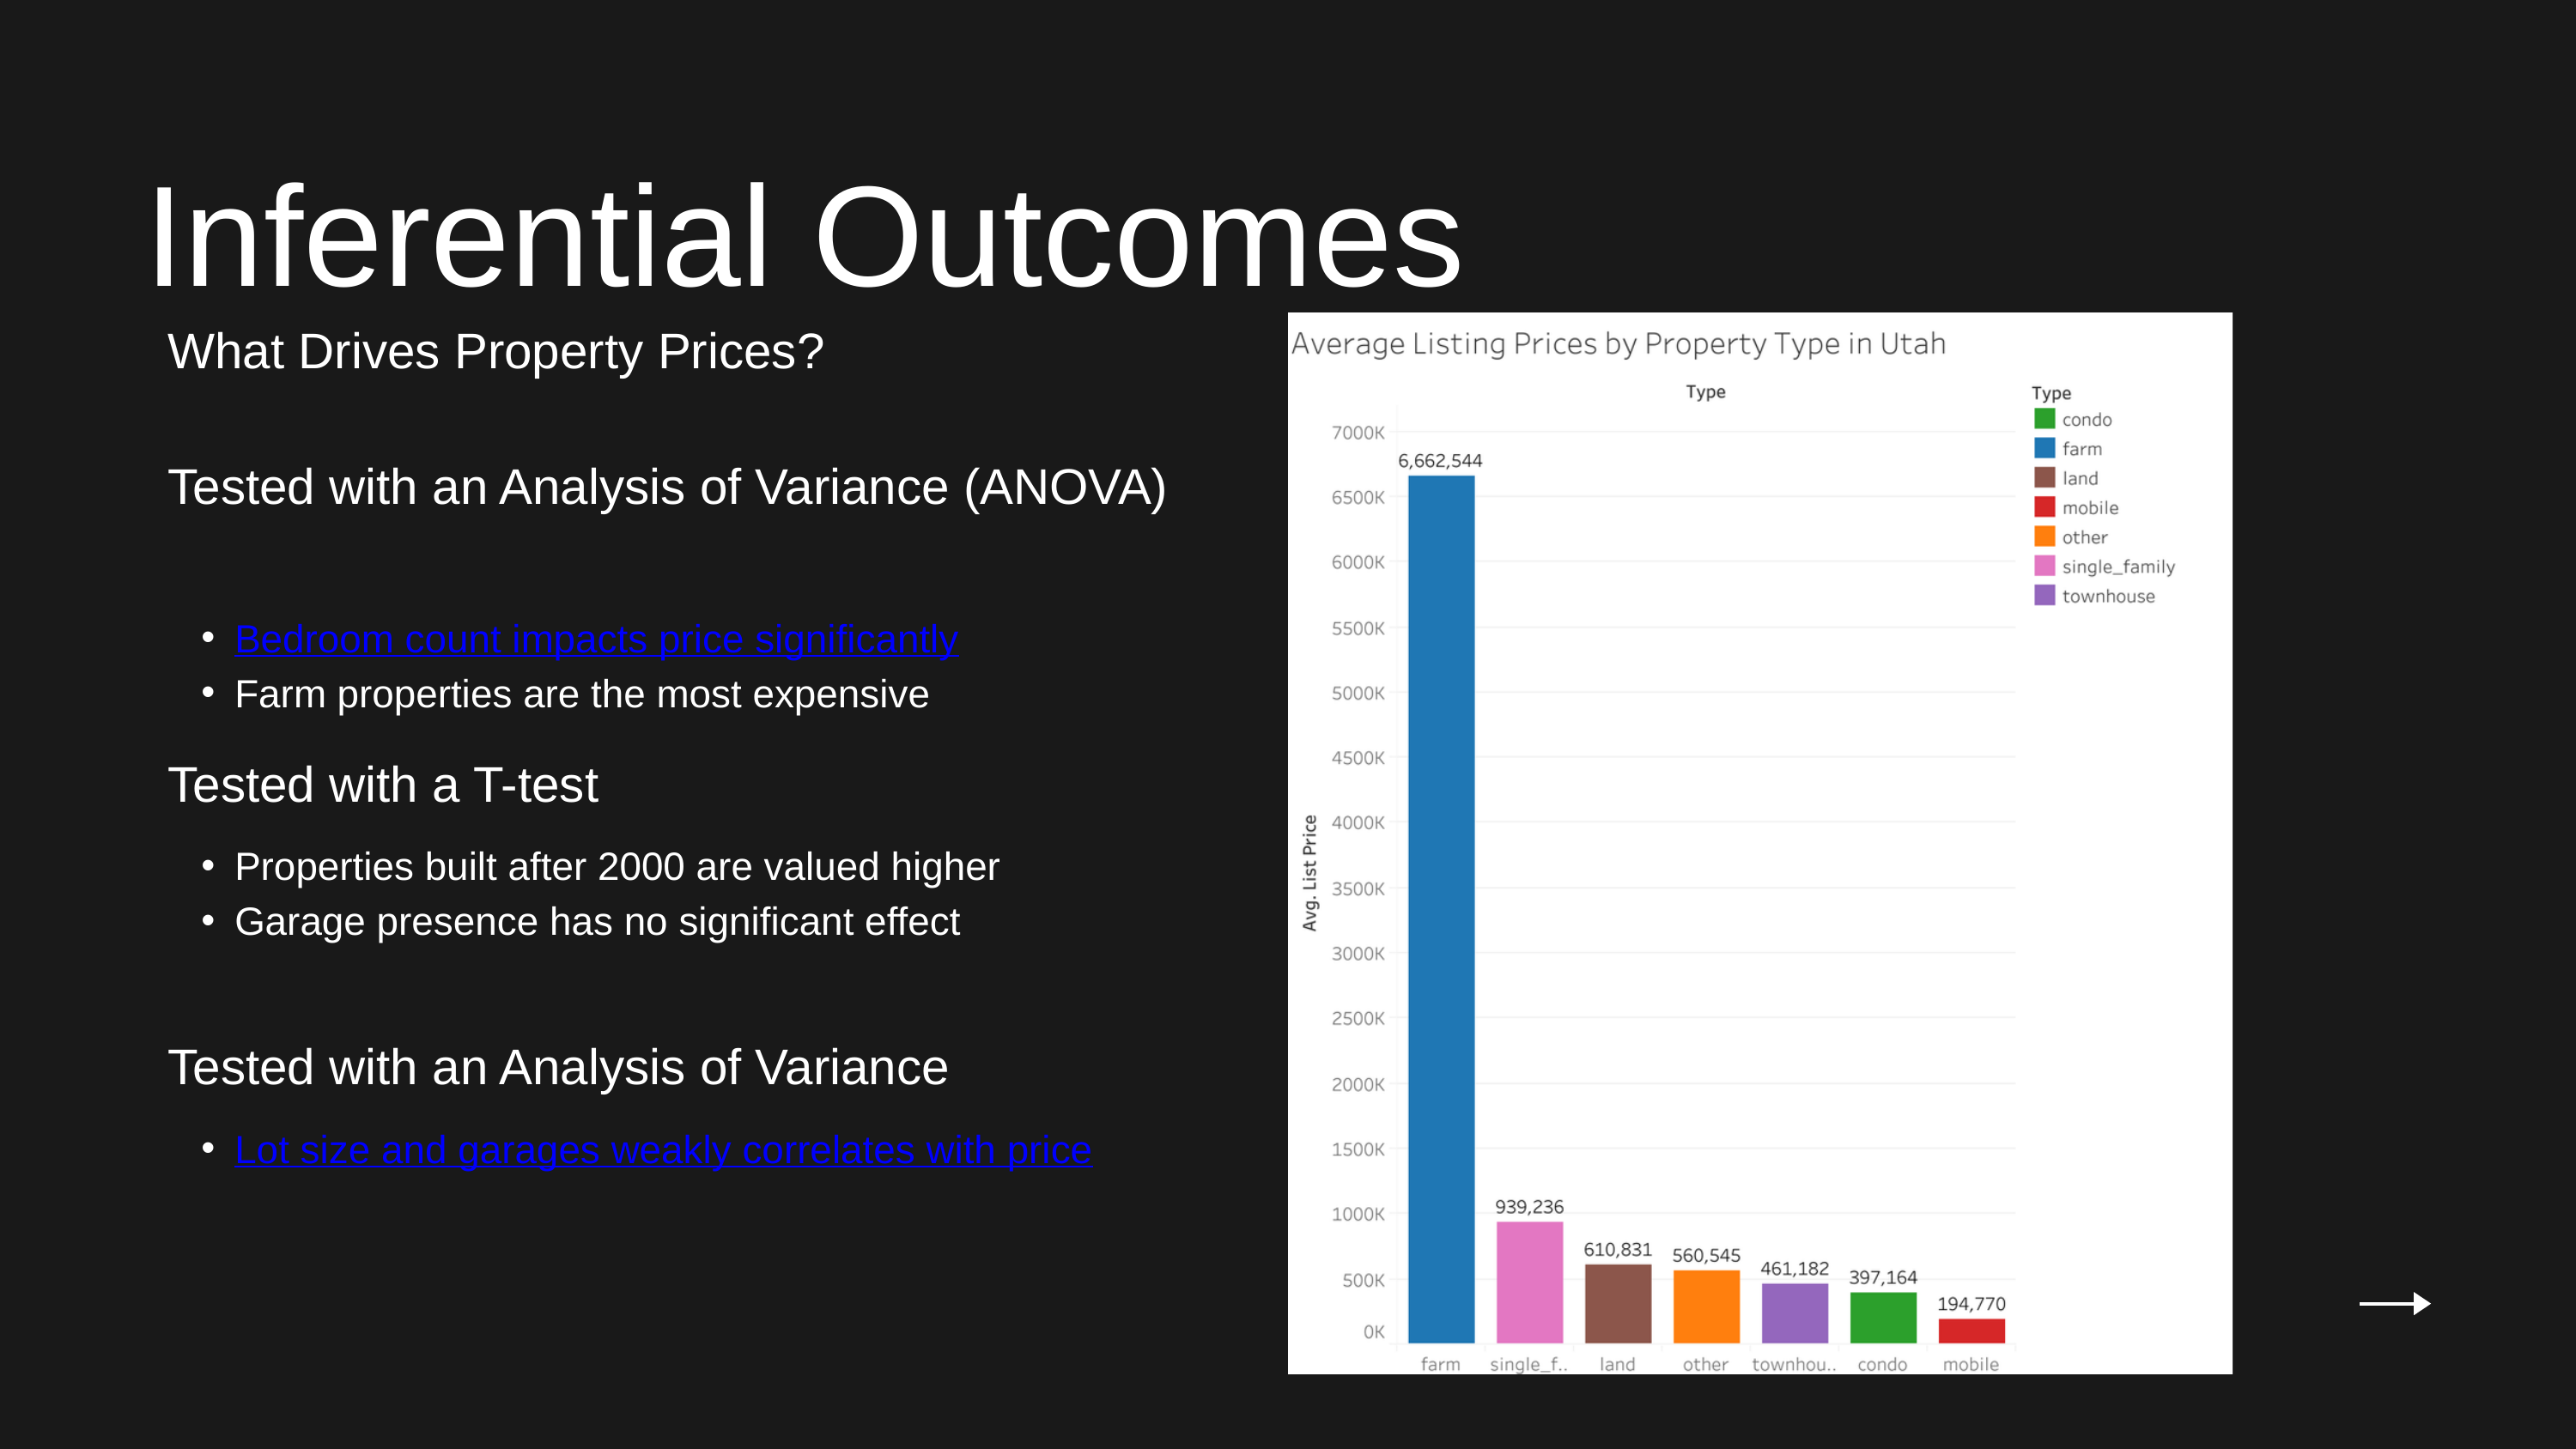

Inferential Outcomes
What Drives Property Prices?

Tested with an Analysis of Variance (ANOVA)
Bedroom count impacts price significantly
Farm properties are the most expensive
Tested with a T-test
Properties built after 2000 are valued higher
Garage presence has no significant effect
Tested with an Analysis of Variance
Lot size and garages weakly correlates with price